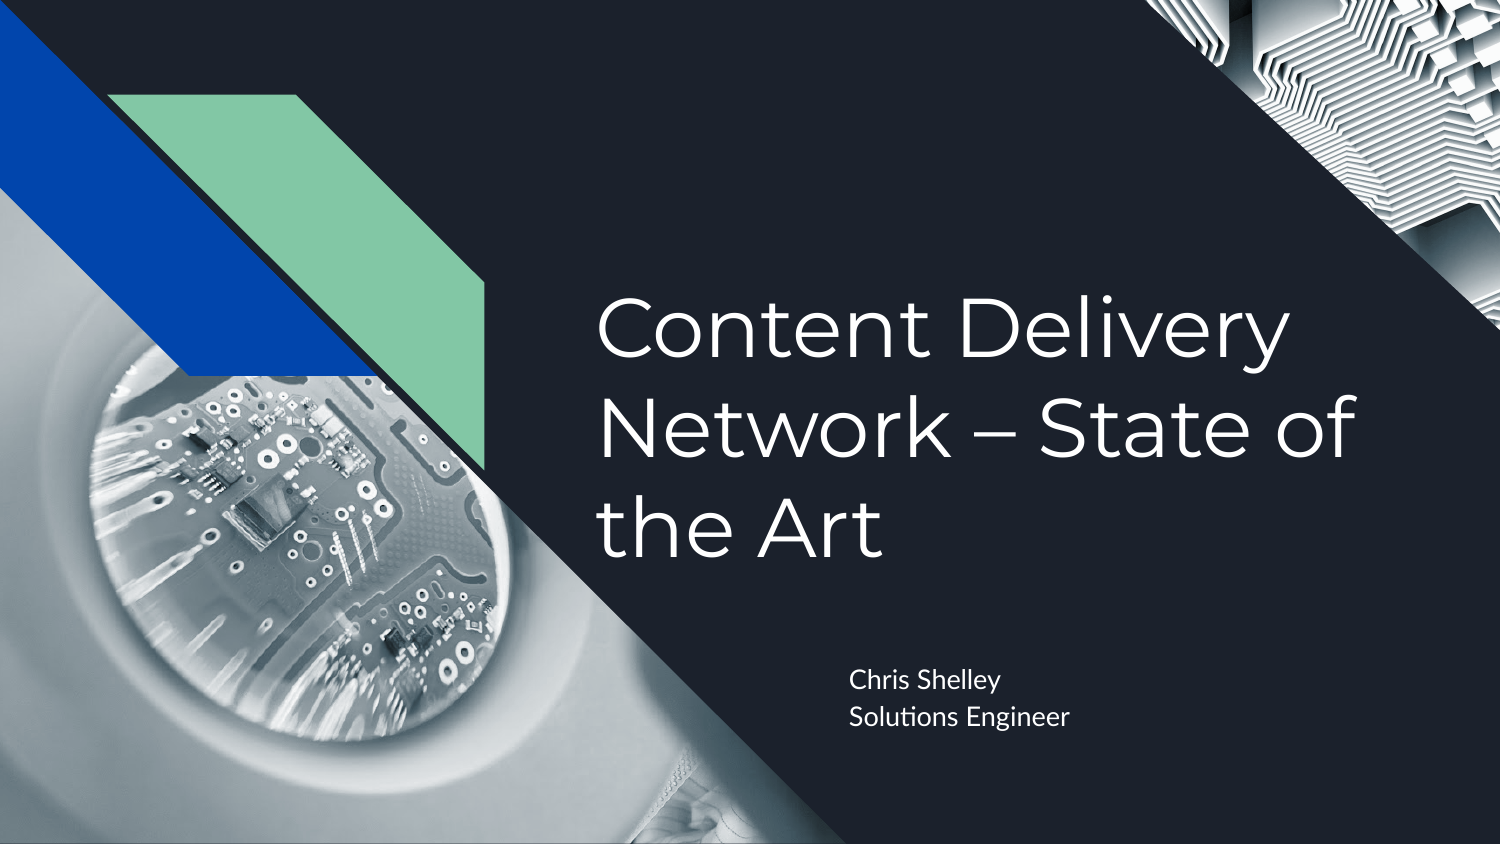

# Content Delivery Network – State of the Art
Chris Shelley
Solutions Engineer